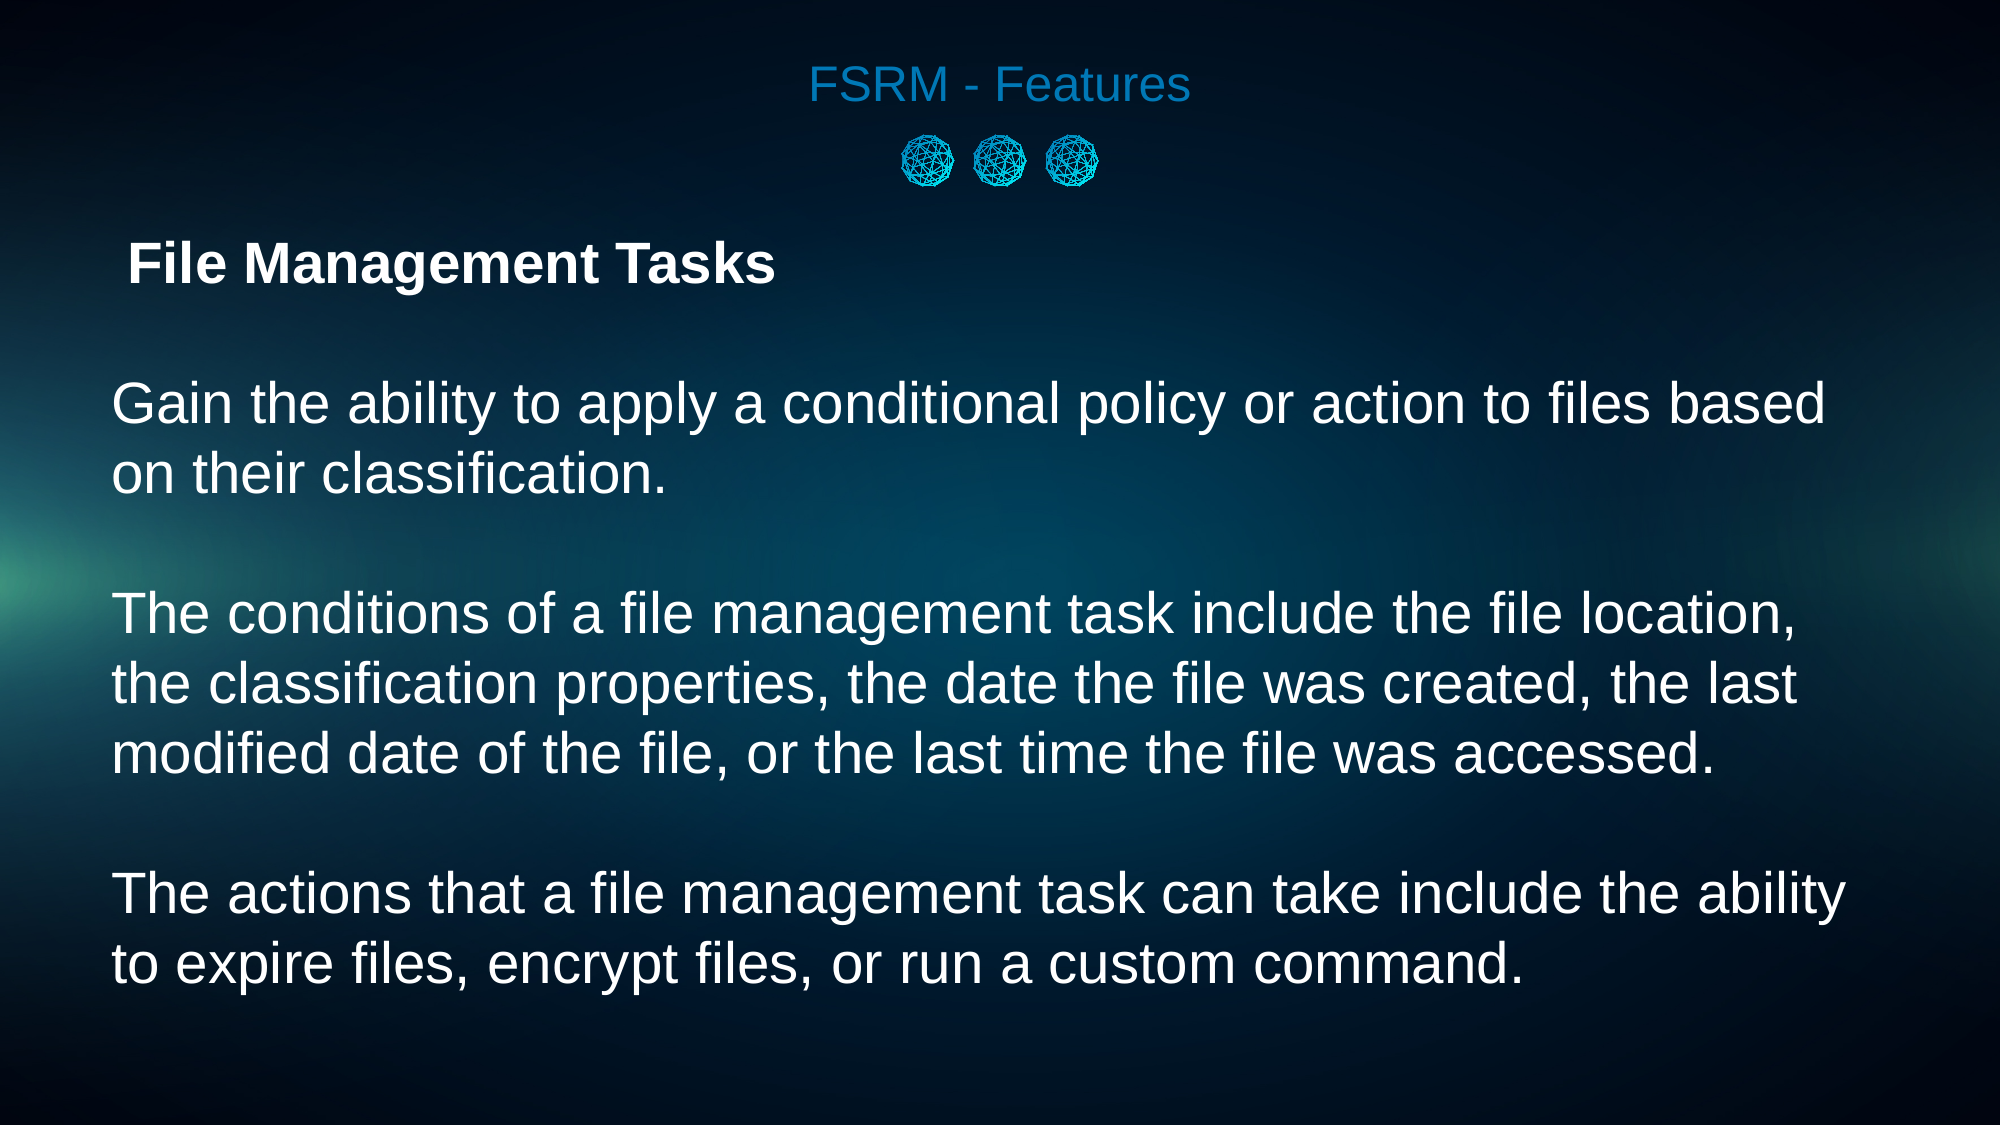

FSRM - Features

 File Management Tasks

Gain the ability to apply a conditional policy or action to files based on their classification.

The conditions of a file management task include the file location, the classification properties, the date the file was created, the last modified date of the file, or the last time the file was accessed.

The actions that a file management task can take include the ability to expire files, encrypt files, or run a custom command.